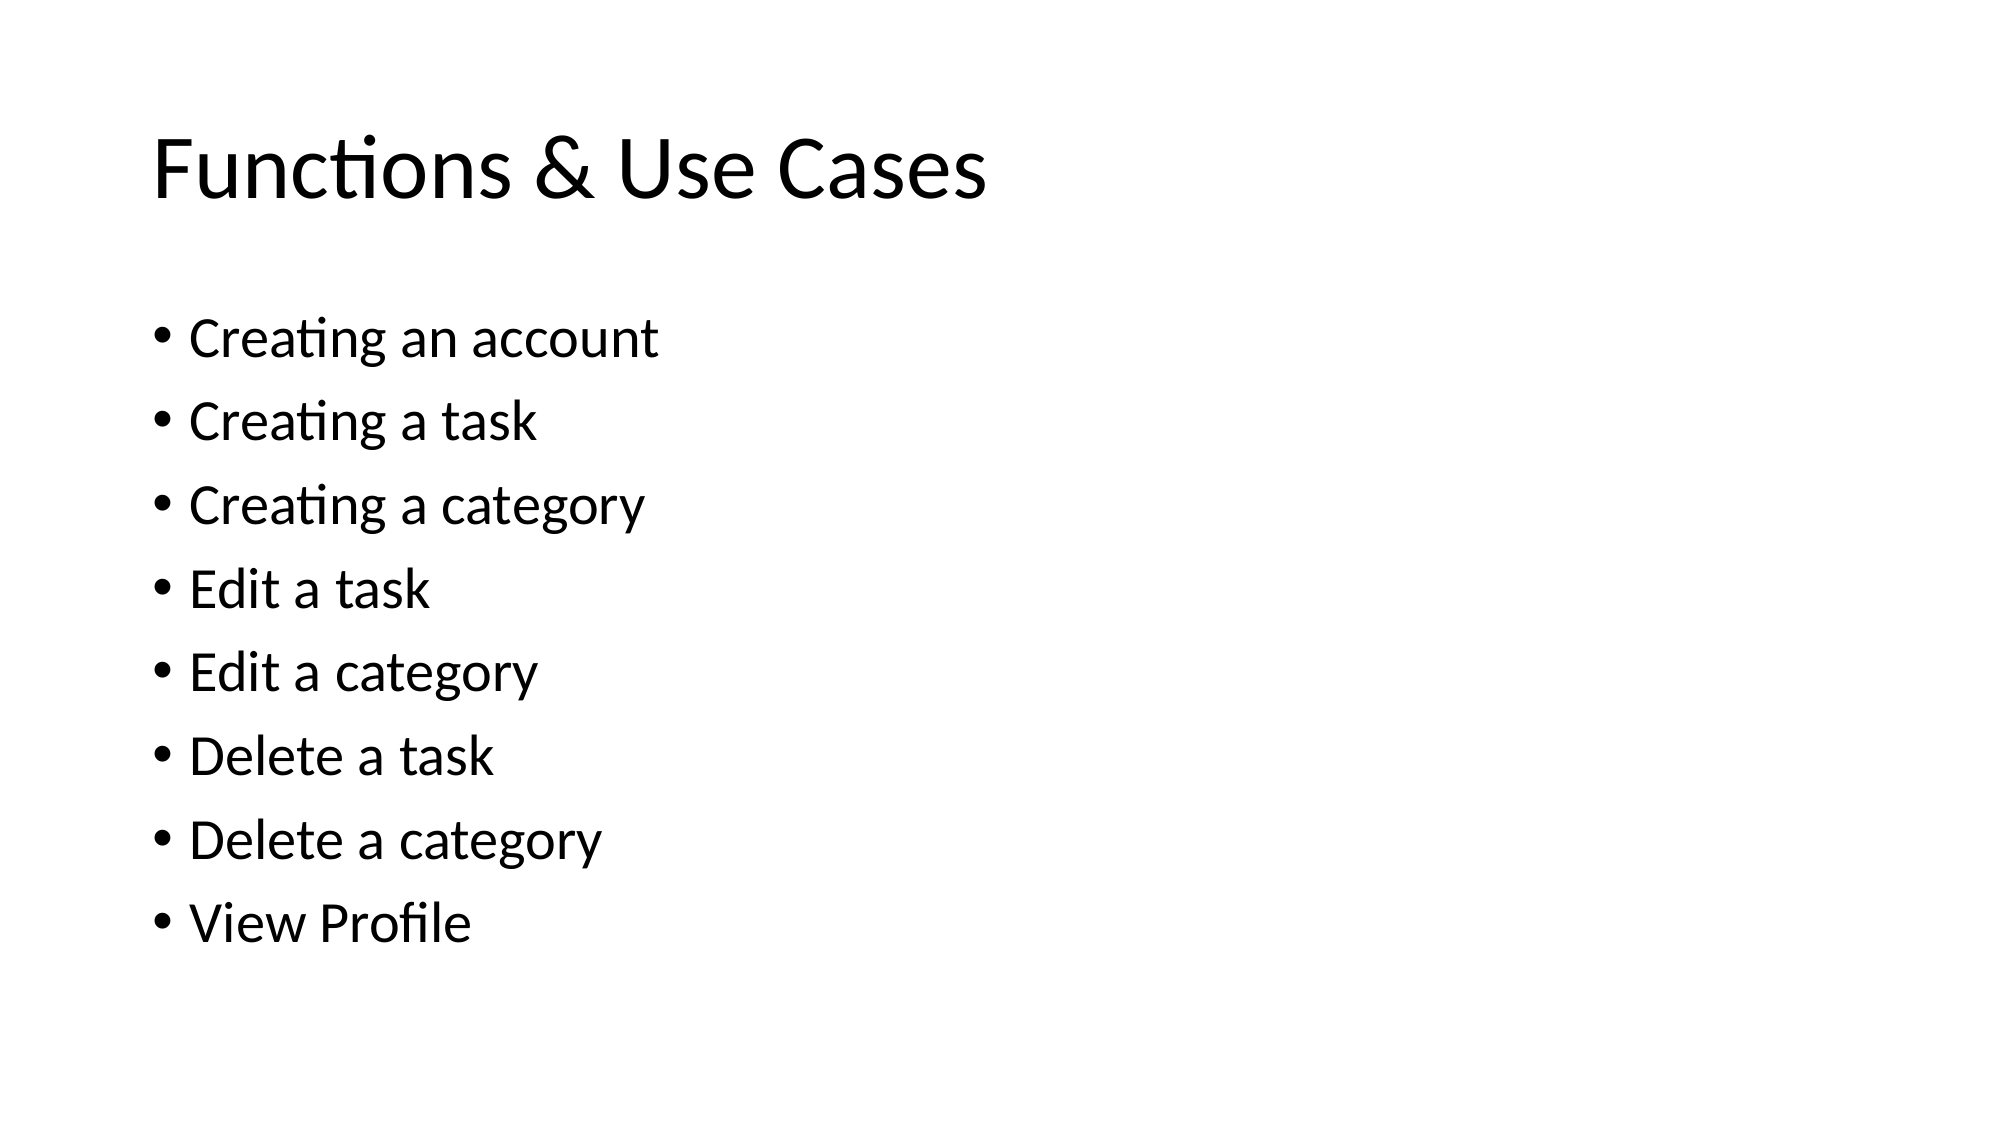

# Functions & Use Cases
Creating an account
Creating a task
Creating a category
Edit a task
Edit a category
Delete a task
Delete a category
View Profile